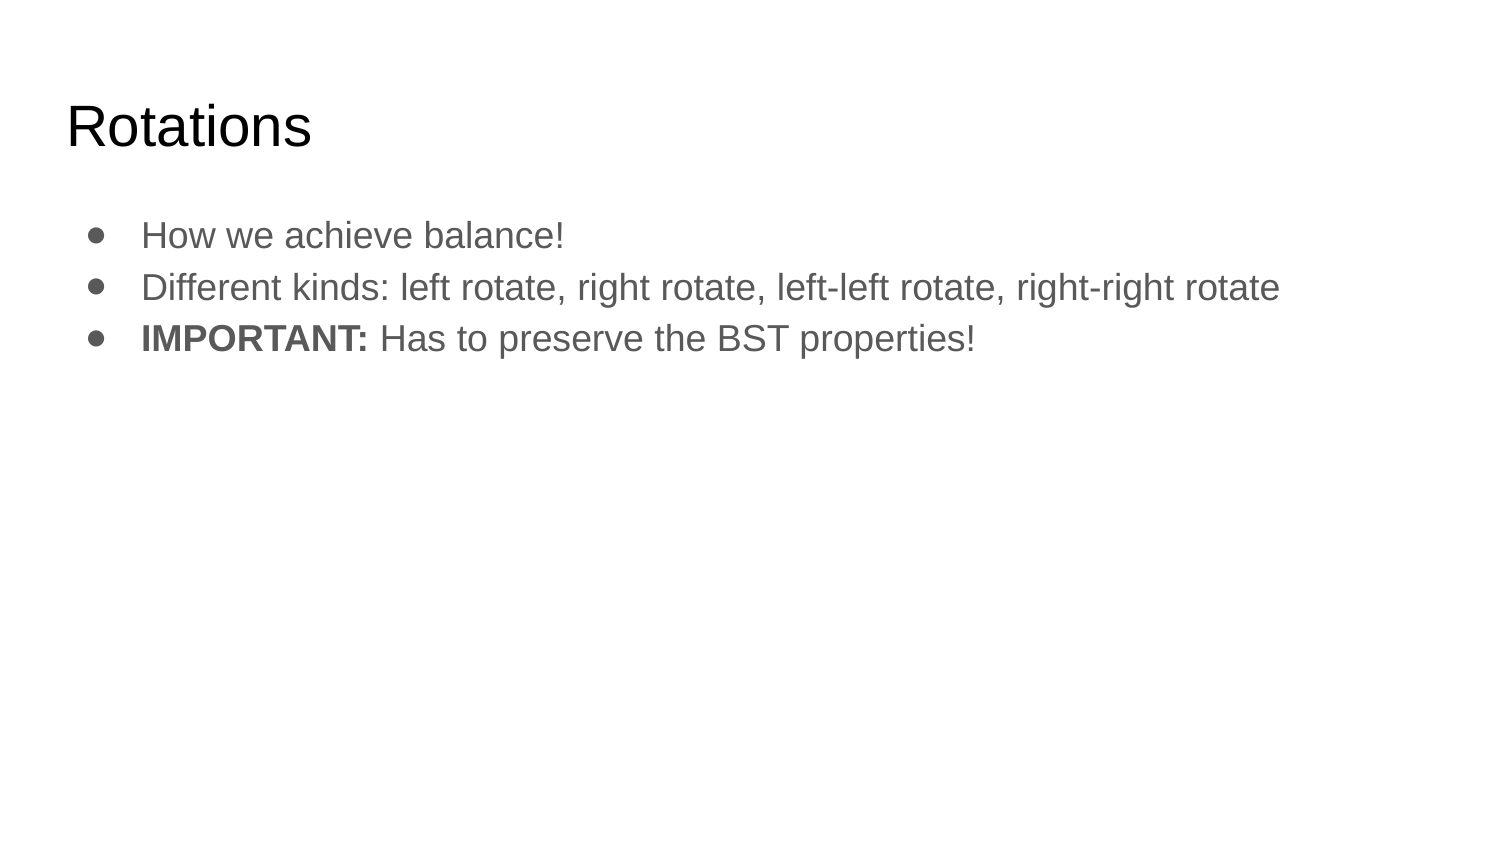

# Rotations
How we achieve balance!
Different kinds: left rotate, right rotate, left-left rotate, right-right rotate
IMPORTANT: Has to preserve the BST properties!